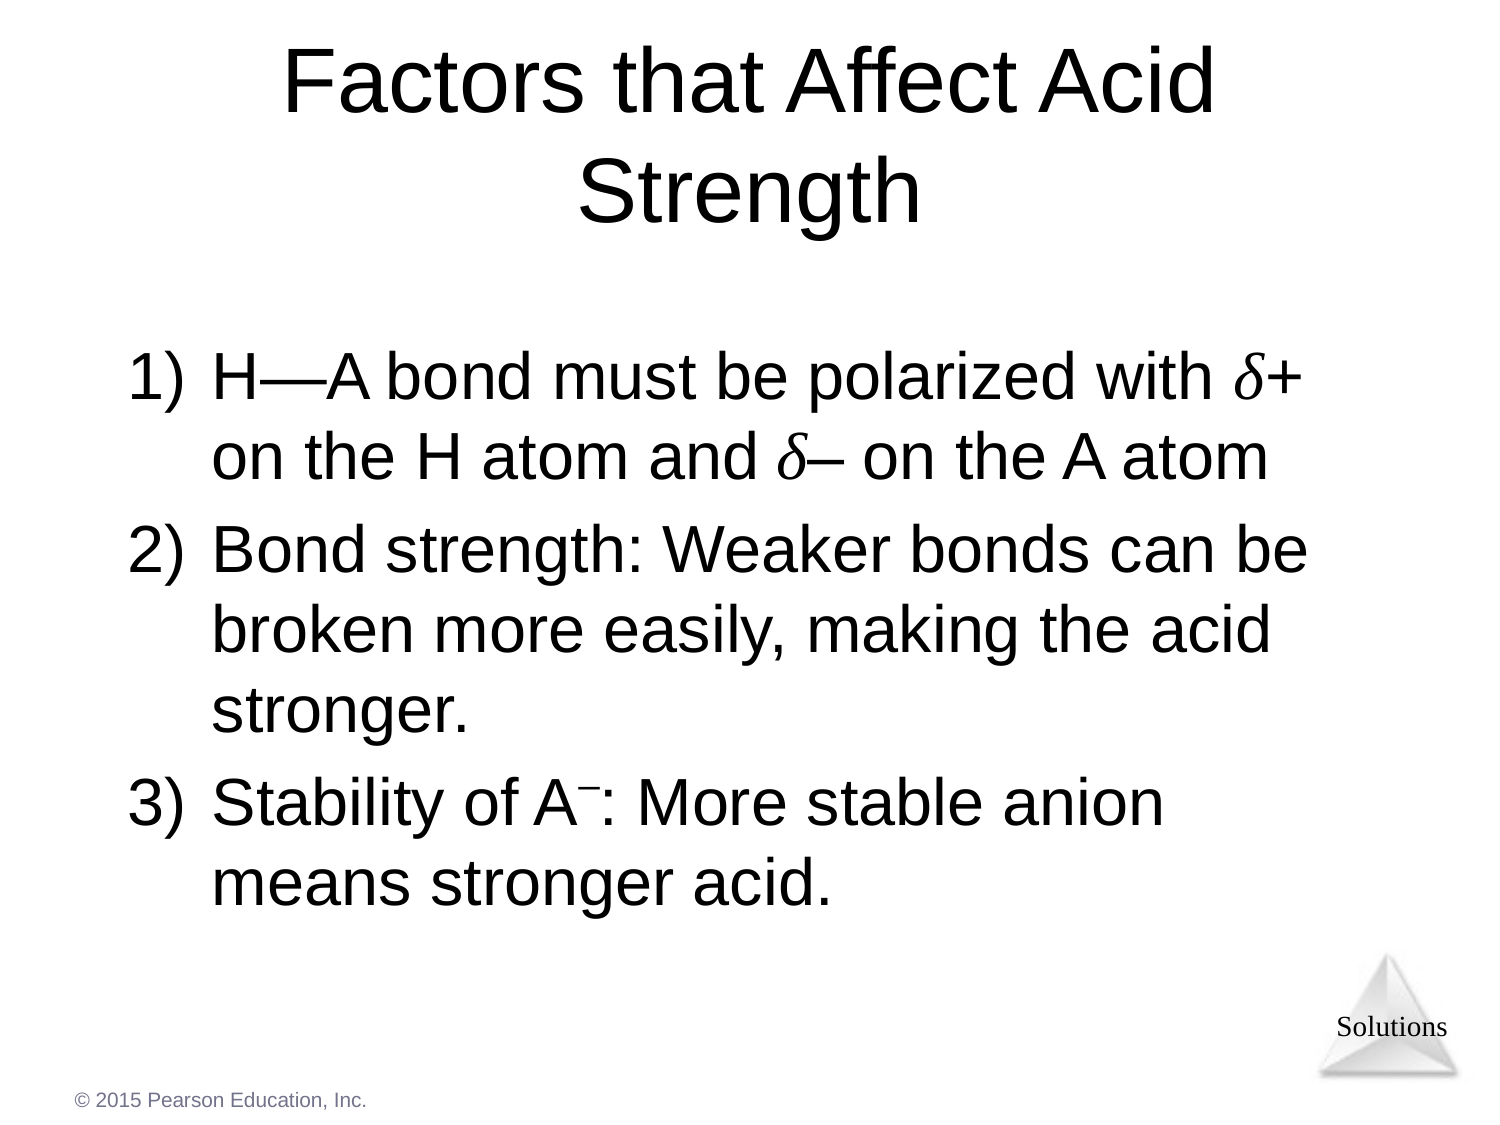

# Factors that Affect Acid Strength
H—A bond must be polarized with δ+ on the H atom and δ– on the A atom
Bond strength: Weaker bonds can be broken more easily, making the acid stronger.
Stability of A–: More stable anion means stronger acid.